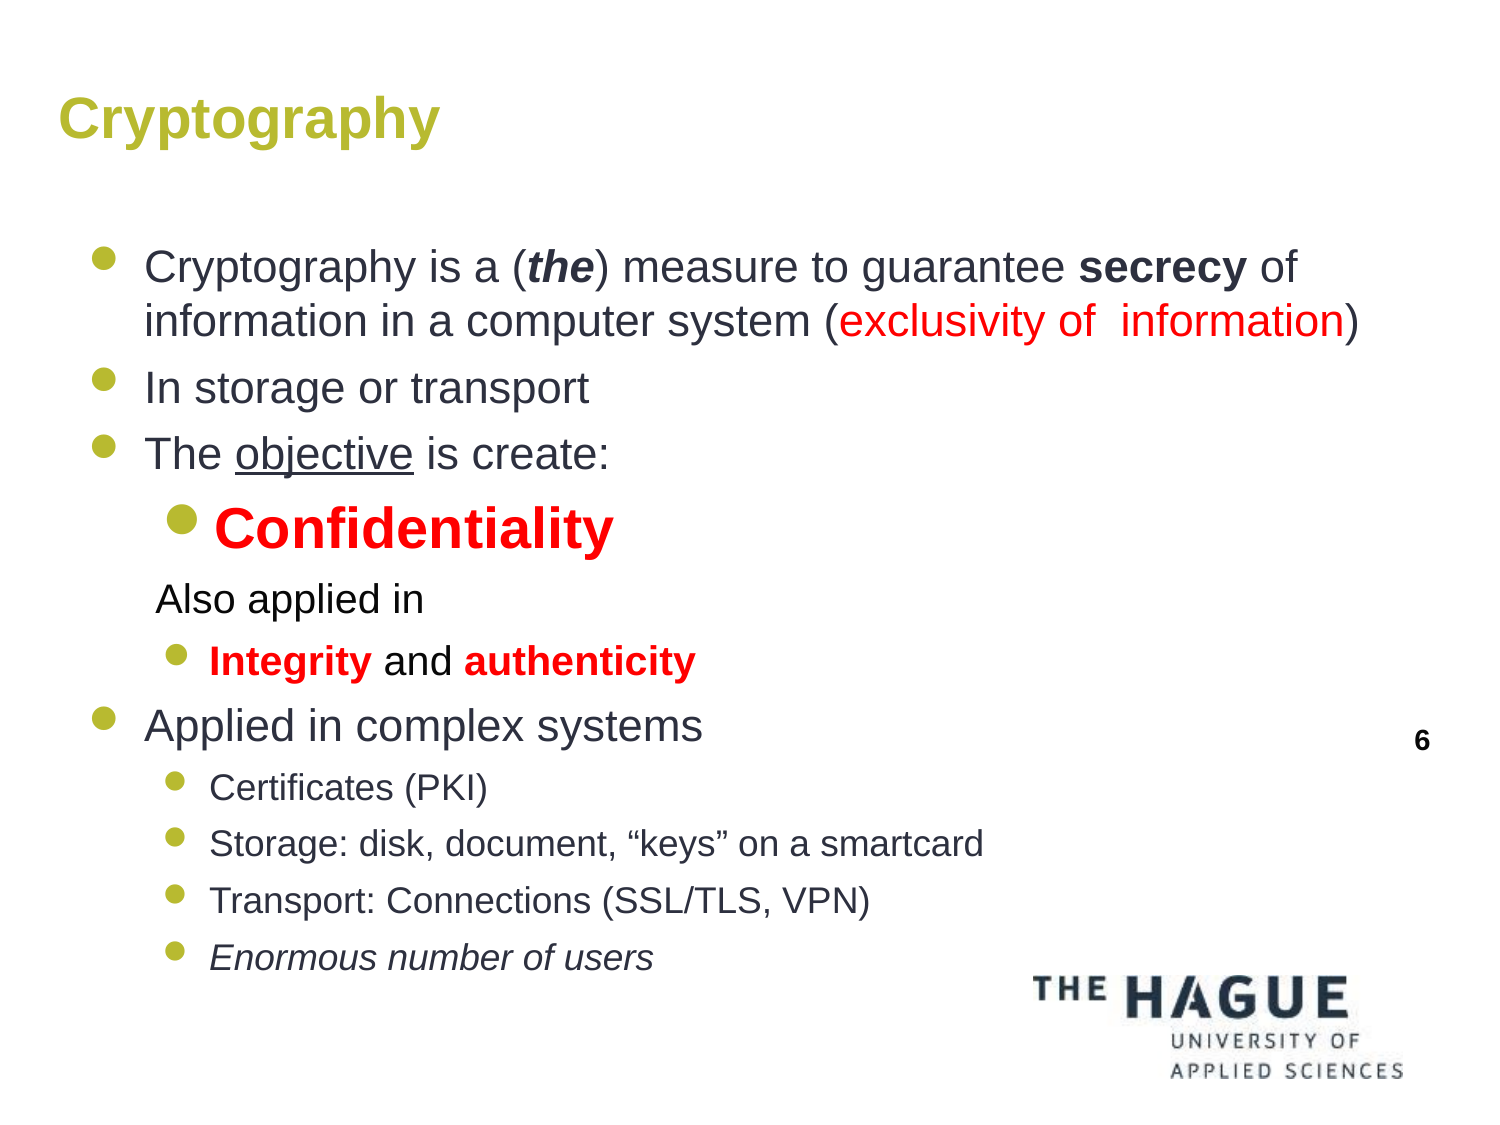

# Cryptography
Cryptography is a (the) measure to guarantee secrecy of information in a computer system (exclusivity of  information)
In storage or transport
The objective is create:
Confidentiality
Also applied in
Integrity and authenticity
Applied in complex systems
Certificates (PKI)
Storage: disk, document, “keys” on a smartcard
Transport: Connections (SSL/TLS, VPN)
Enormous number of users
6